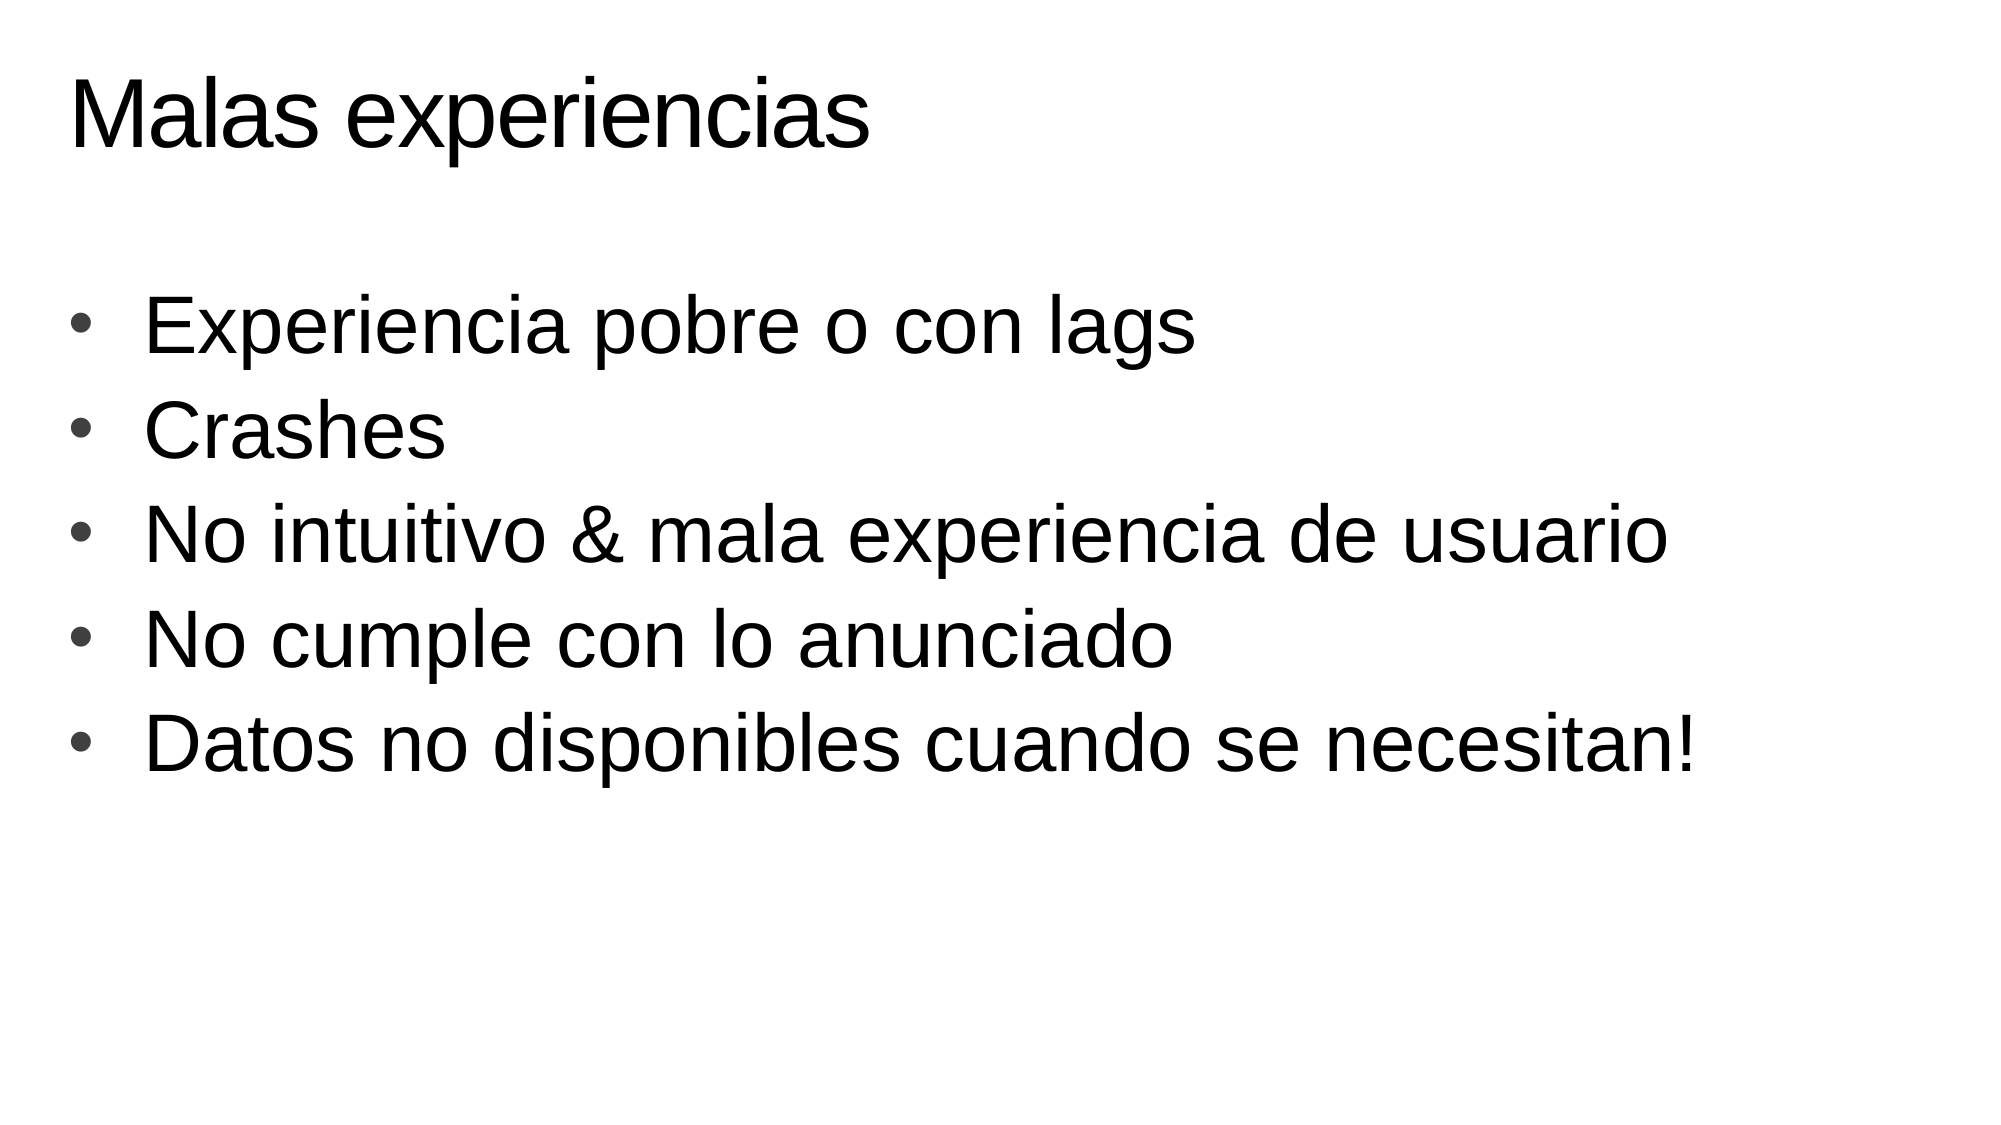

# Malas experiencias
Experiencia pobre o con lags
Crashes
No intuitivo & mala experiencia de usuario
No cumple con lo anunciado
Datos no disponibles cuando se necesitan!